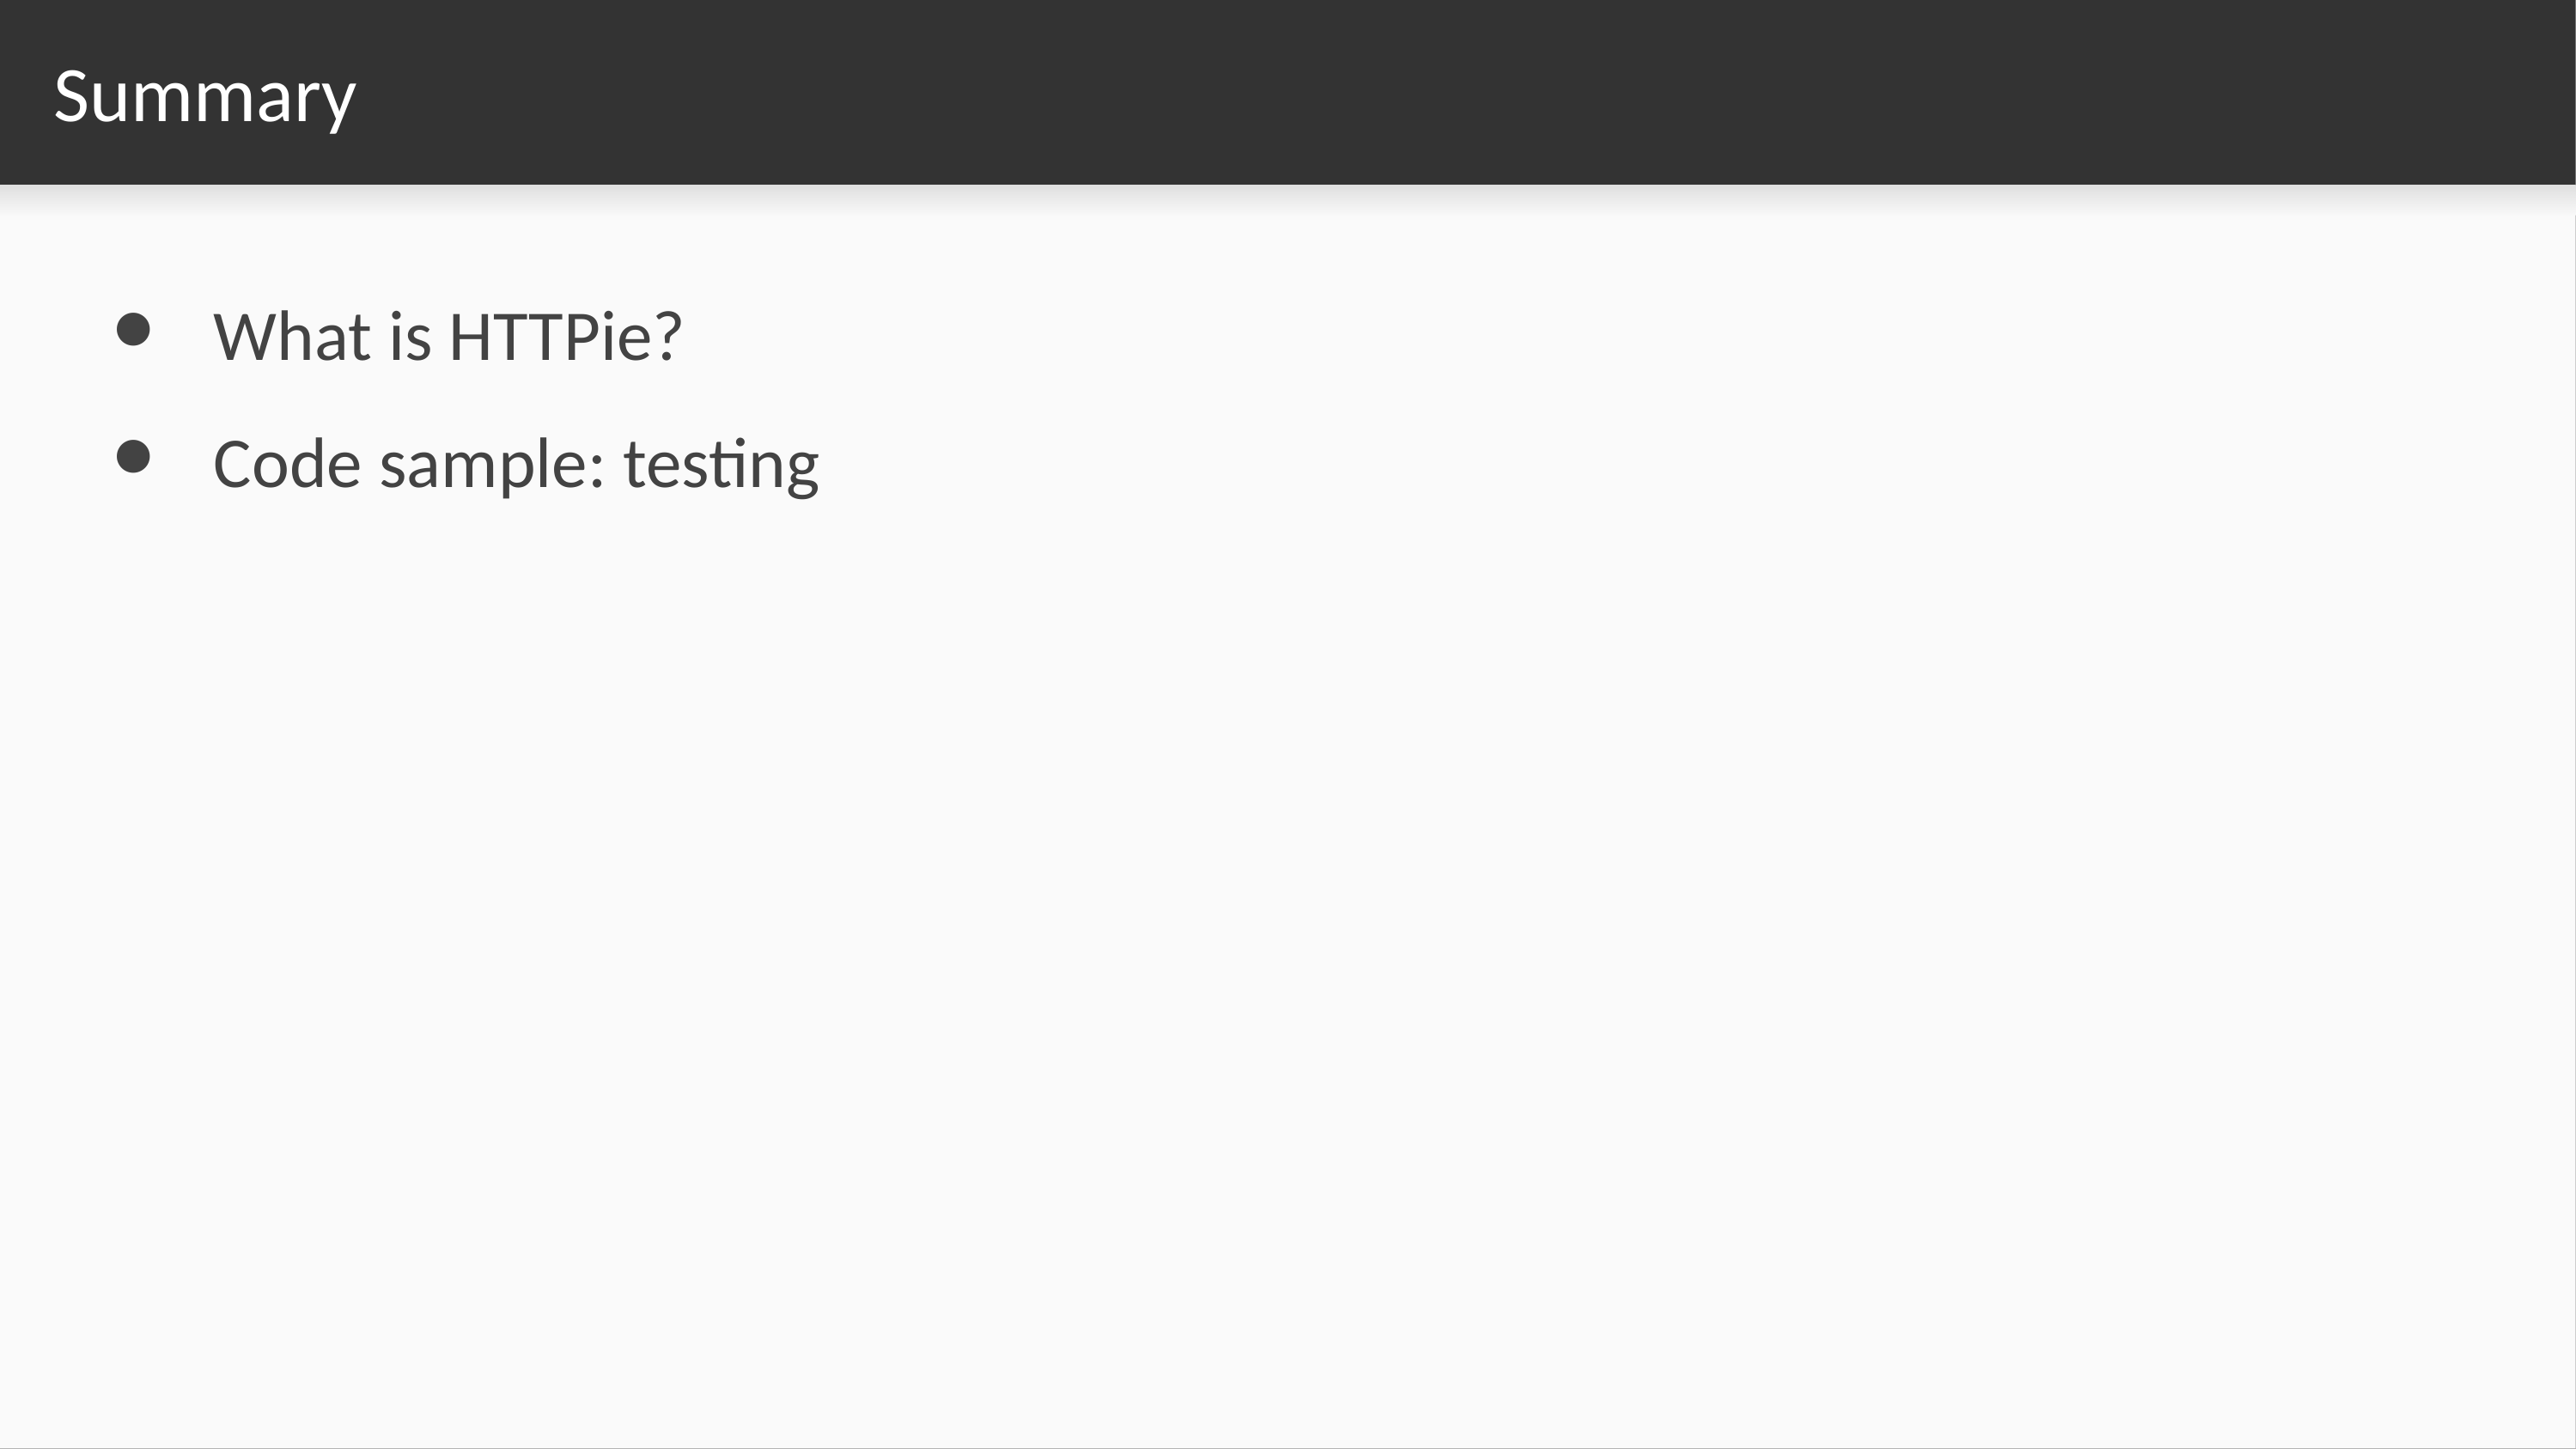

# Summary
What is HTTPie?
Code sample: testing